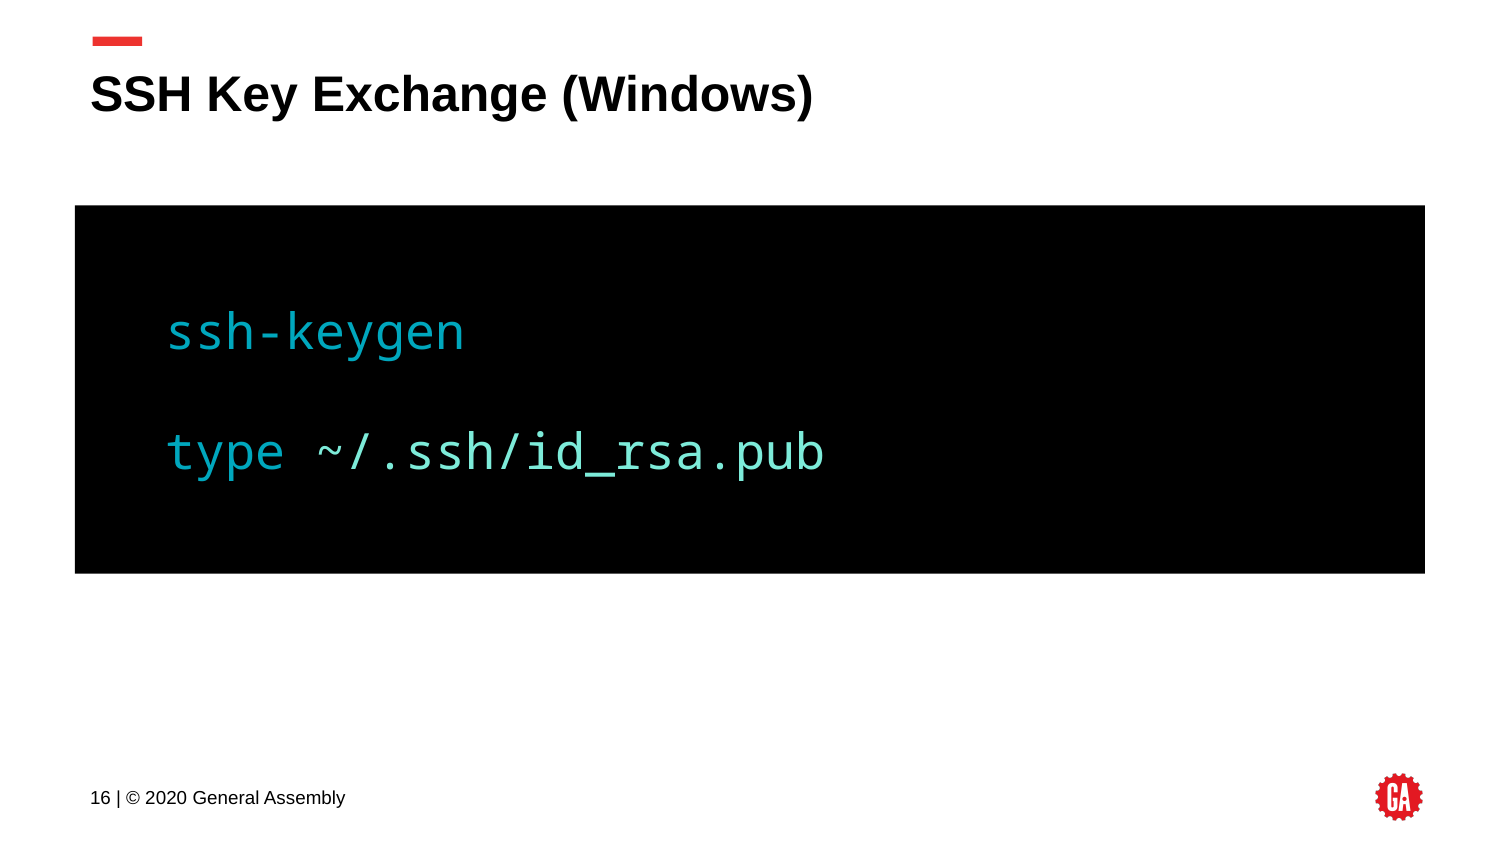

# SSH Key Exchange (Windows)
ssh-keygen

type ~/.ssh/id_rsa.pub
16 | © 2020 General Assembly